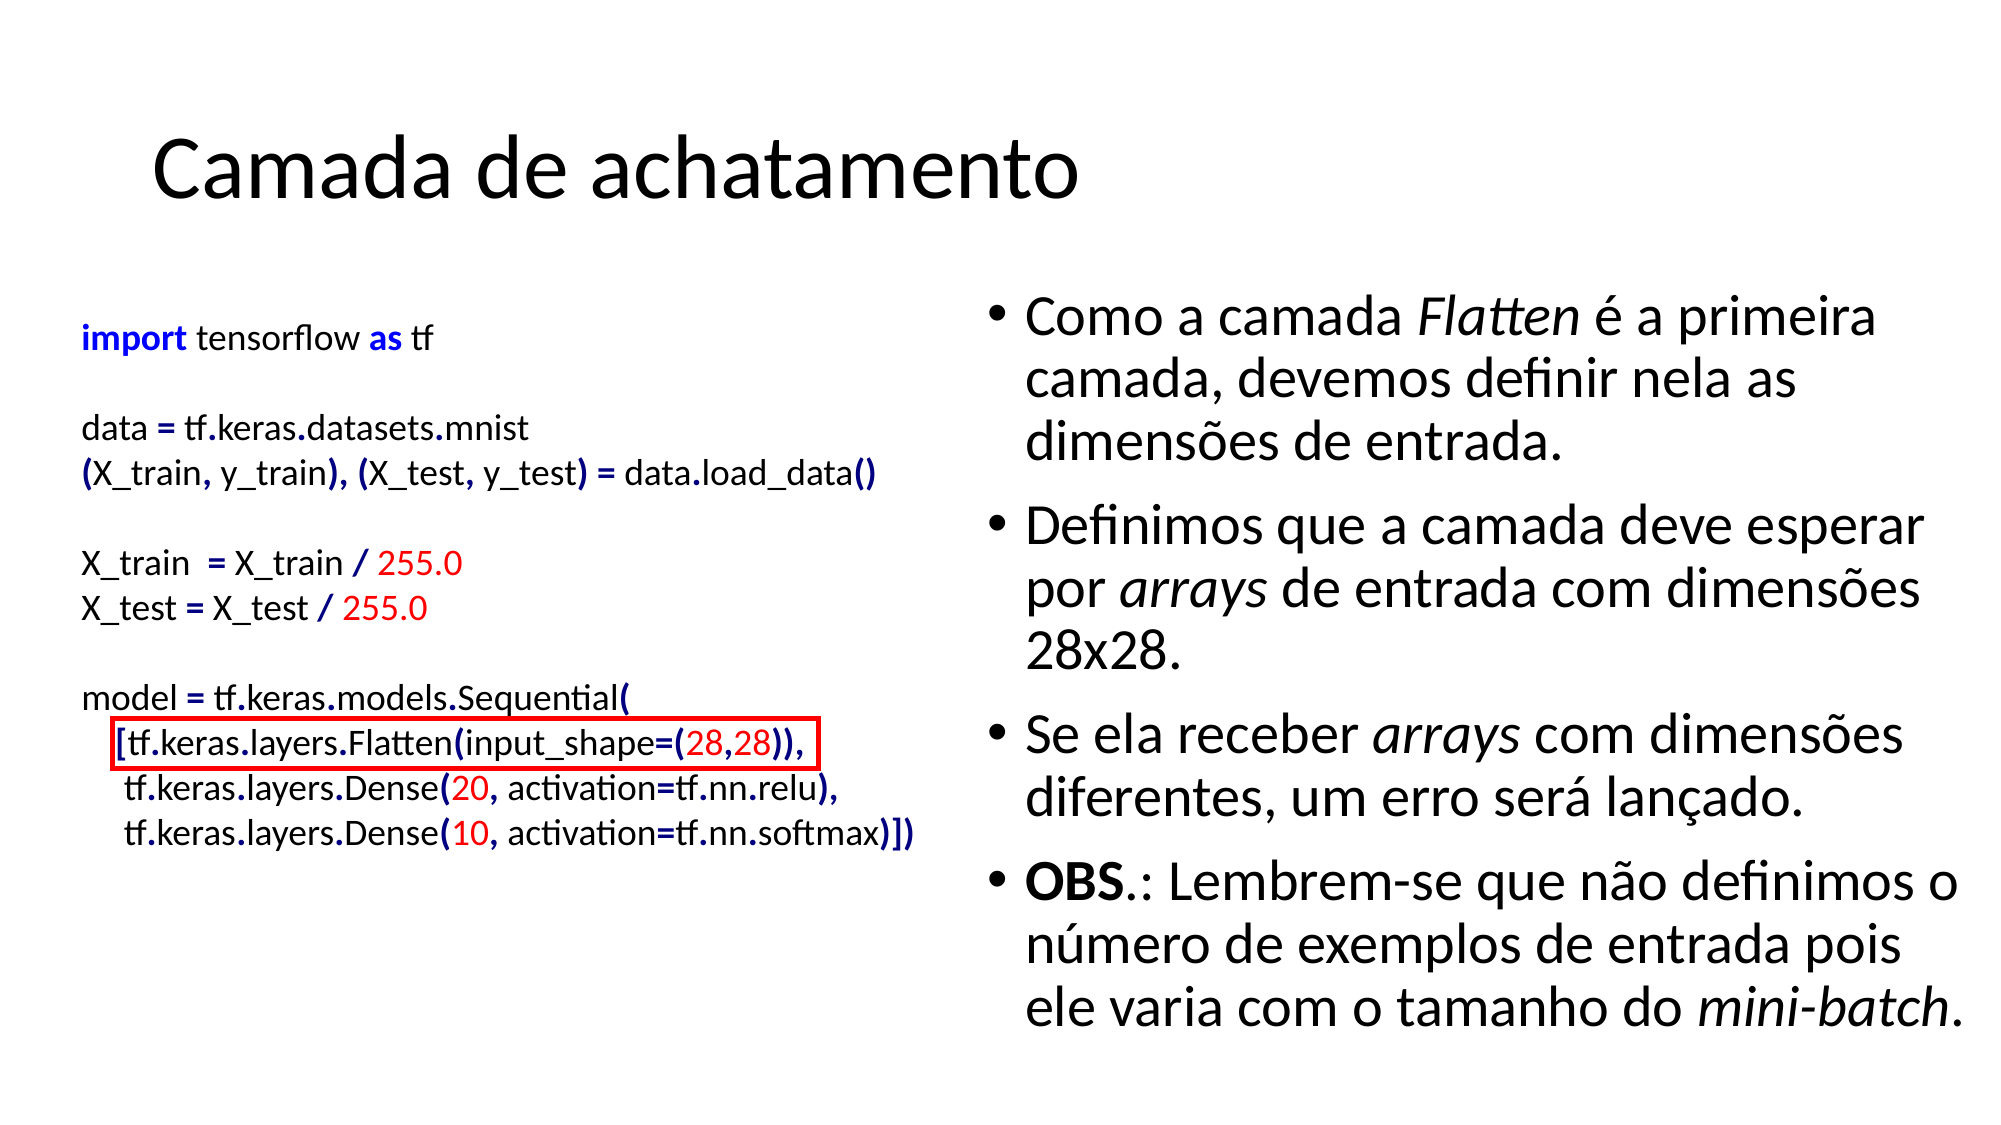

# Camada de achatamento
Como a camada Flatten é a primeira camada, devemos definir nela as dimensões de entrada.
Definimos que a camada deve esperar por arrays de entrada com dimensões 28x28.
Se ela receber arrays com dimensões diferentes, um erro será lançado.
OBS.: Lembrem-se que não definimos o número de exemplos de entrada pois ele varia com o tamanho do mini-batch.
import tensorflow as tf

data = tf.keras.datasets.mnist
(X_train, y_train), (X_test, y_test) = data.load_data()

X_train  = X_train / 255.0
X_test = X_test / 255.0

model = tf.keras.models.Sequential(
    [tf.keras.layers.Flatten(input_shape=(28,28)),
     tf.keras.layers.Dense(20, activation=tf.nn.relu),
     tf.keras.layers.Dense(10, activation=tf.nn.softmax)])